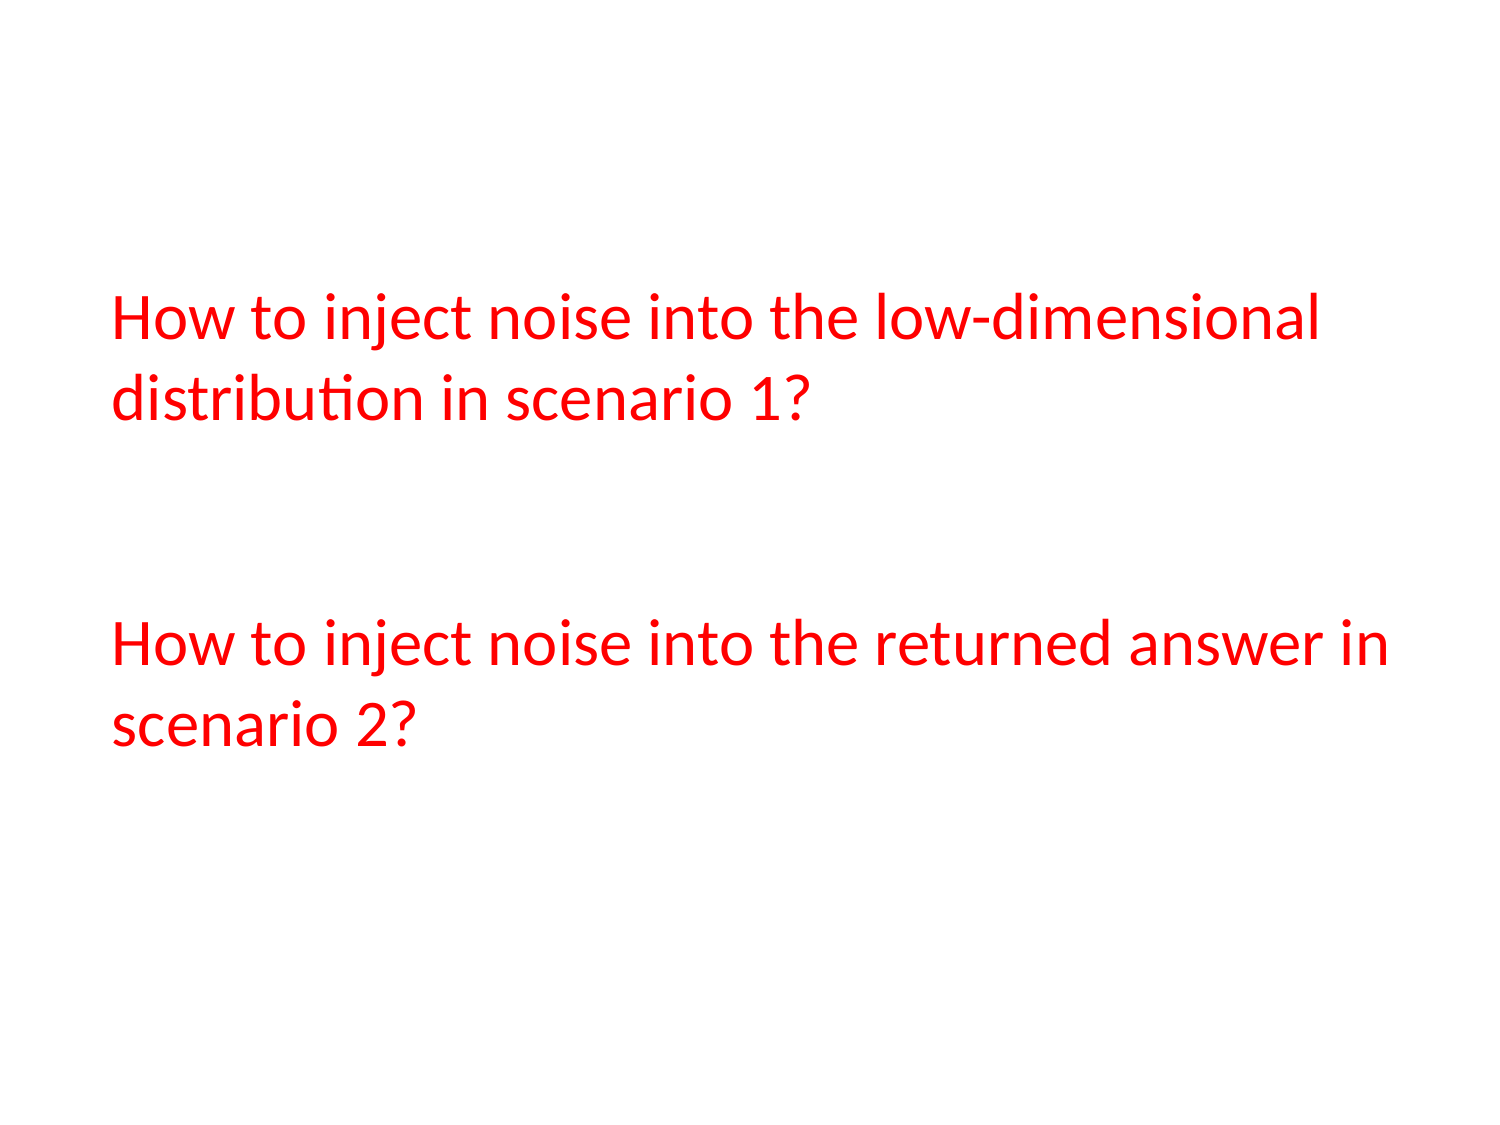

How to inject noise into the low-dimensional distribution in scenario 1?

How to inject noise into the returned answer in scenario 2?